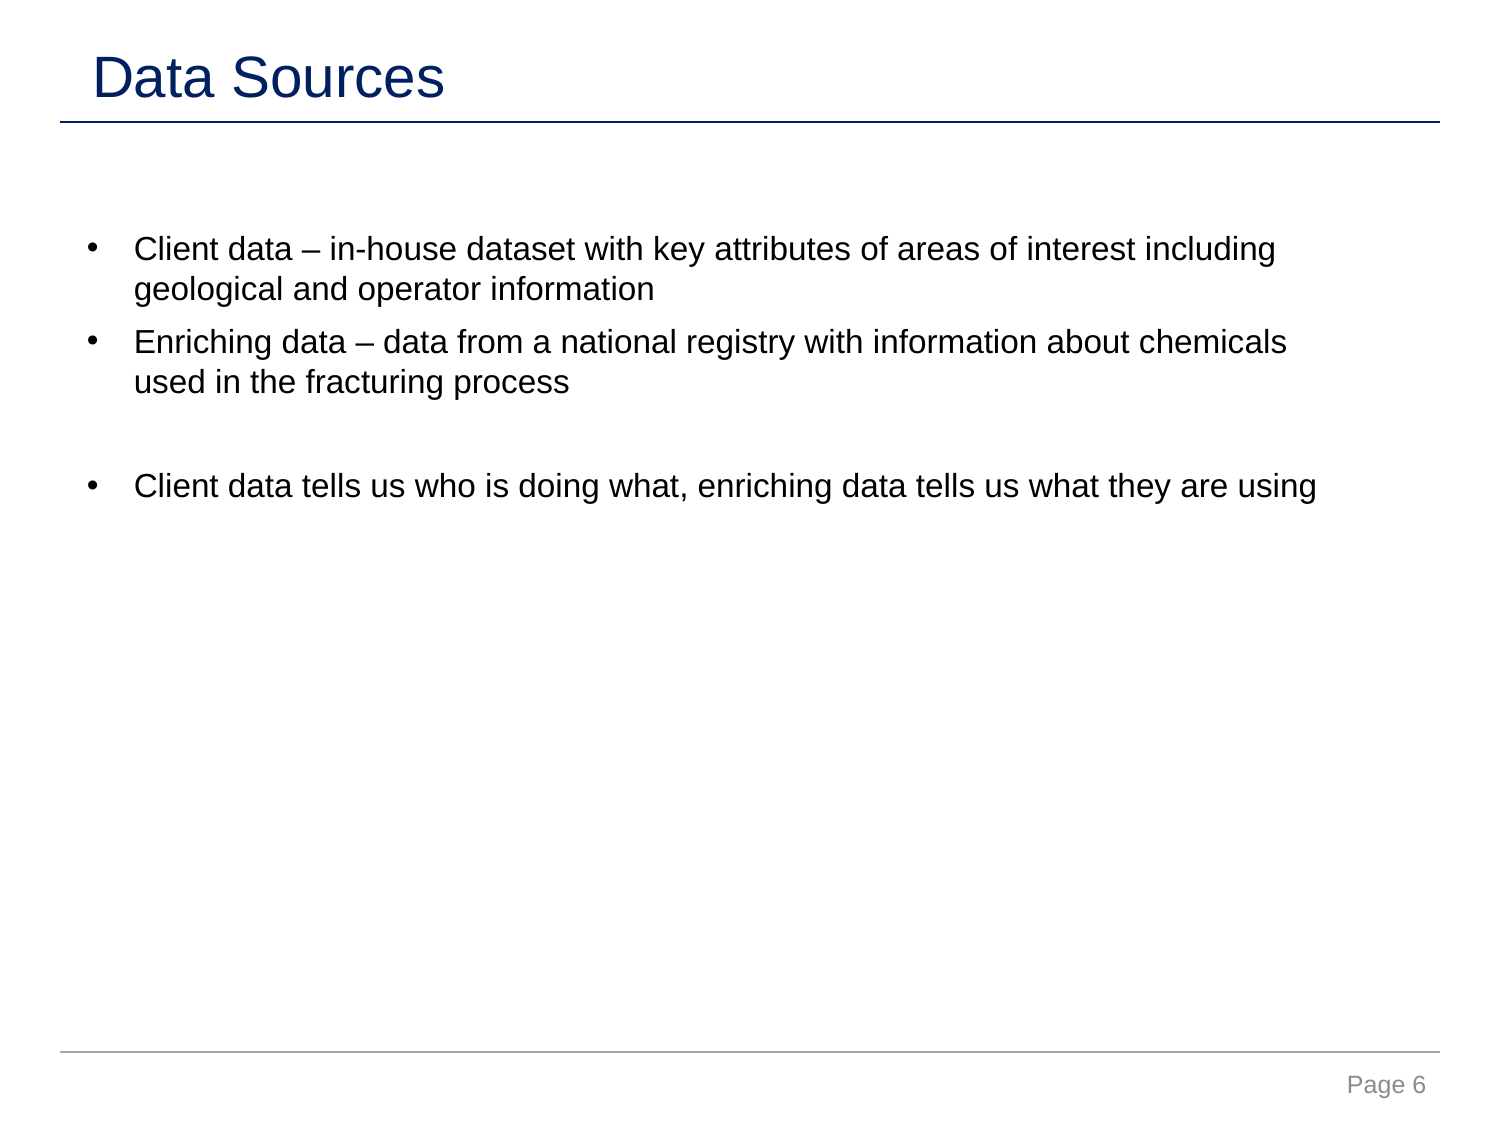

Data Sources
Client data – in-house dataset with key attributes of areas of interest including geological and operator information
Enriching data – data from a national registry with information about chemicals used in the fracturing process

Client data tells us who is doing what, enriching data tells us what they are using

Page 6